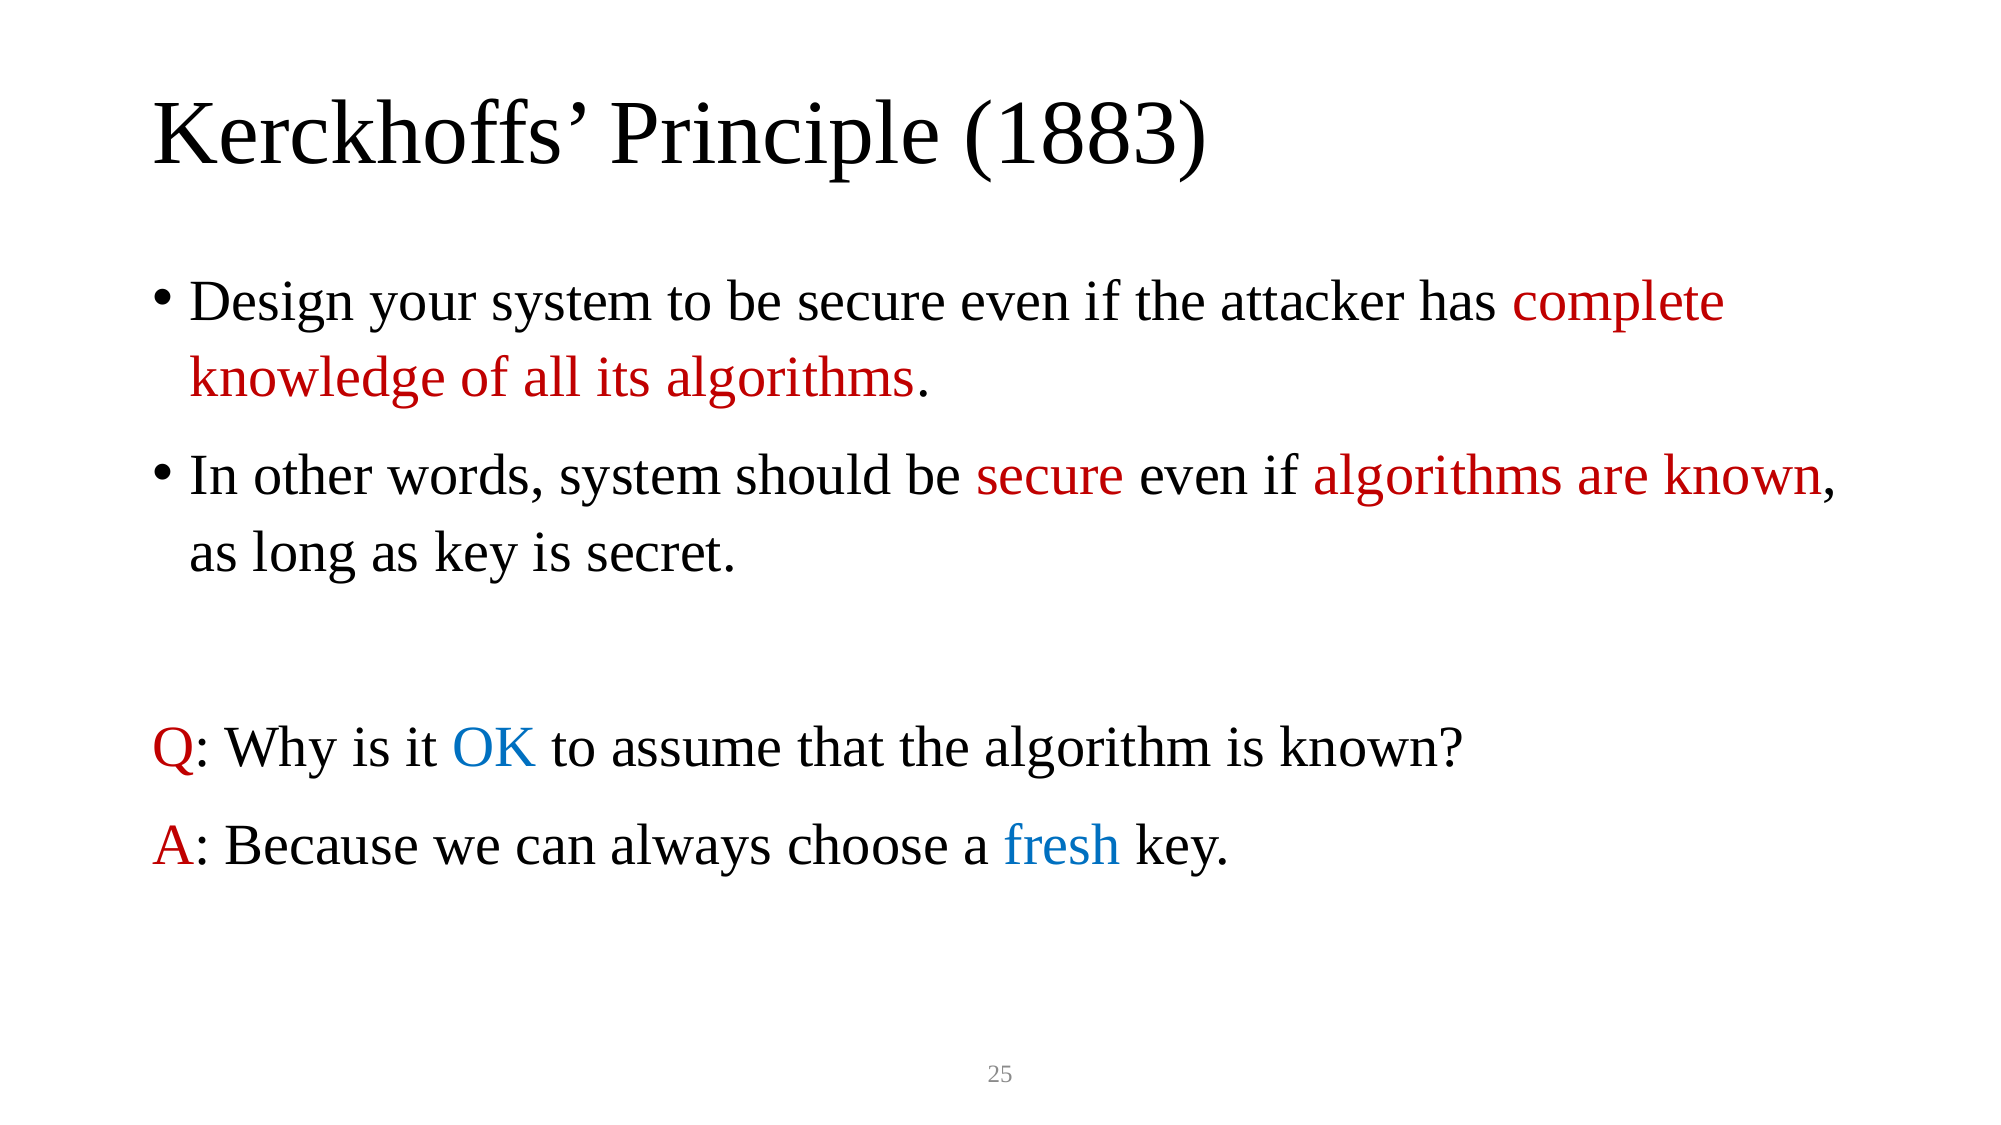

# Kerckhoffs’ Principle (1883)
Design your system to be secure even if the attacker has complete knowledge of all its algorithms.
In other words, system should be secure even if algorithms are known, as long as key is secret.

Q: Why is it OK to assume that the algorithm is known?
A: Because we can always choose a fresh key.

25